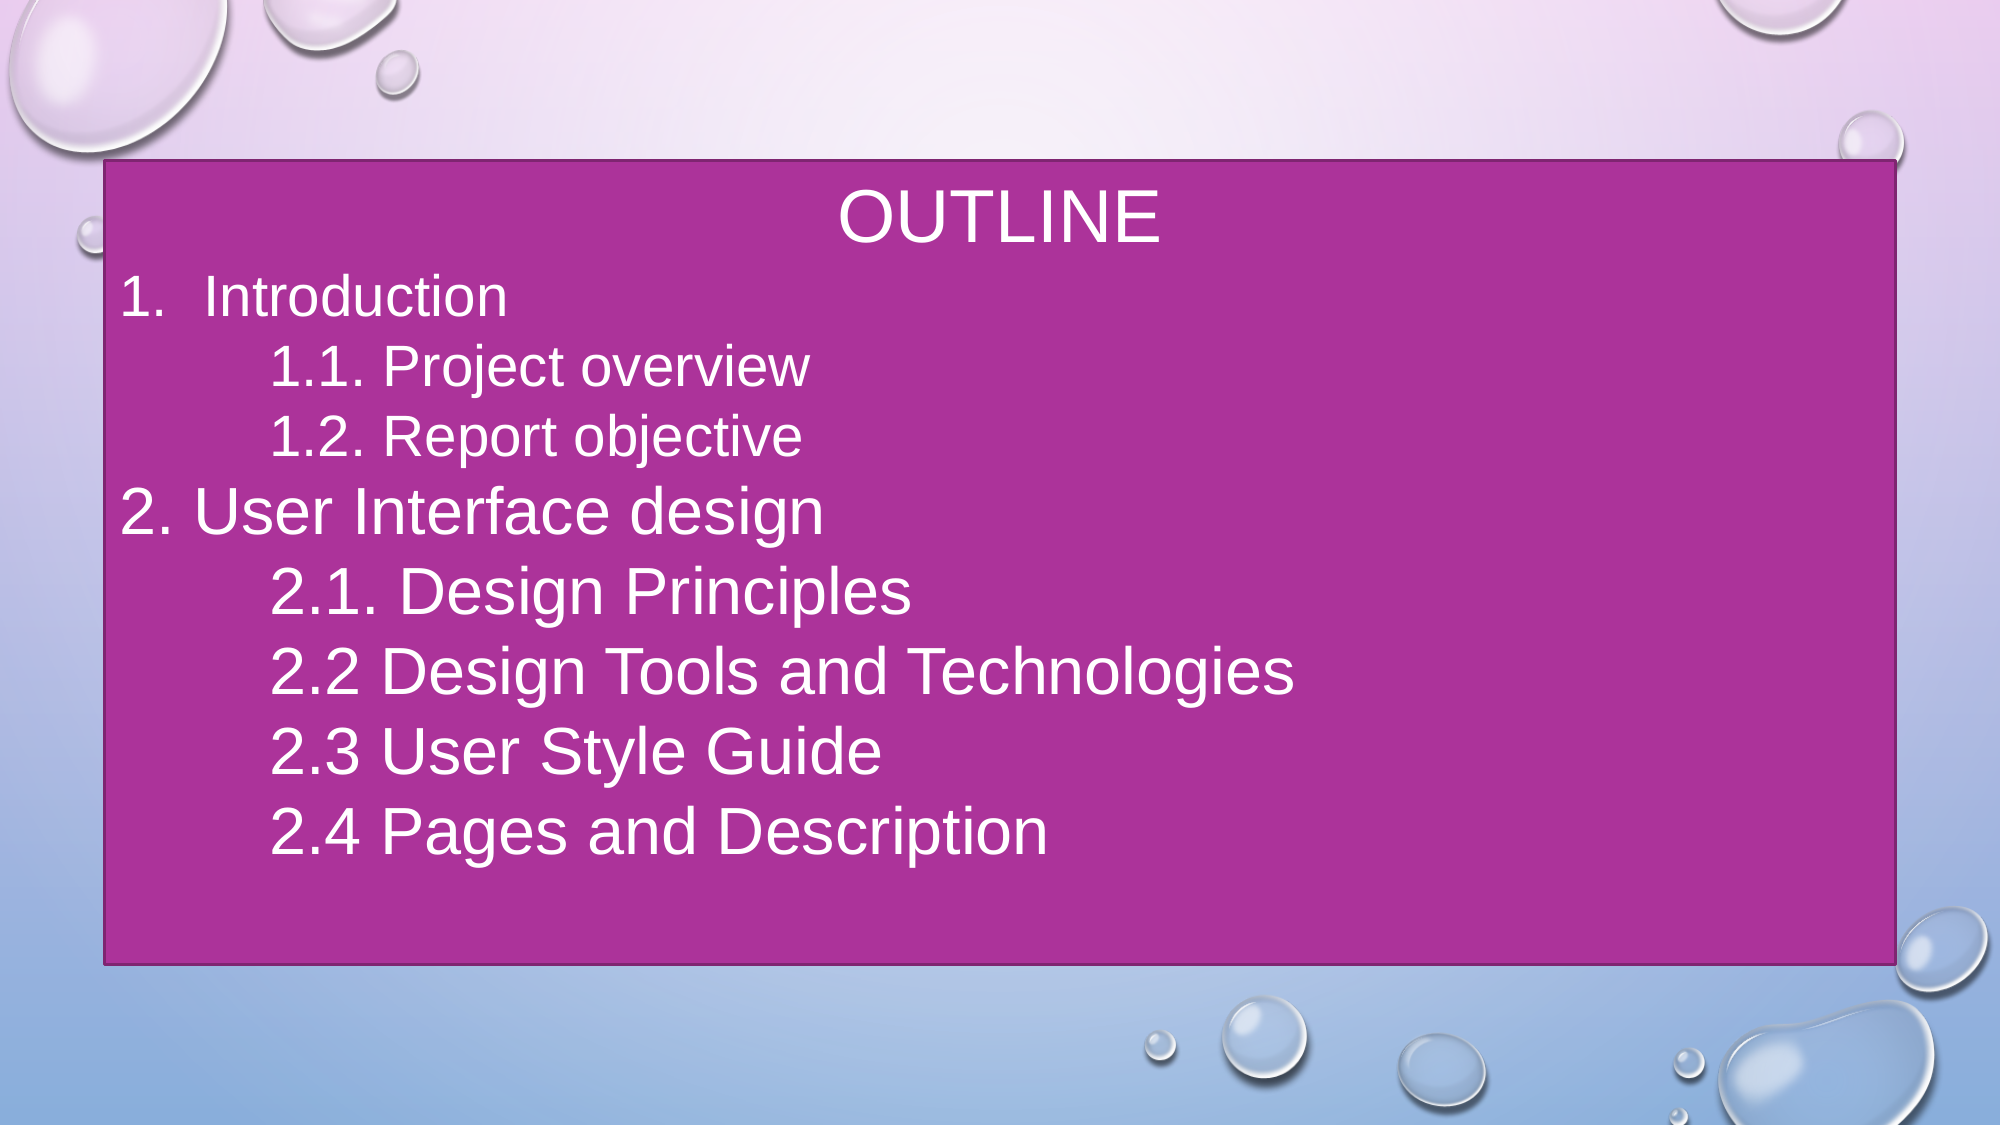

OUTLINE
Introduction
	1.1. Project overview
	1.2. Report objective
2. User Interface design
	2.1. Design Principles
	2.2 Design Tools and Technologies
	2.3 User Style Guide
	2.4 Pages and Description